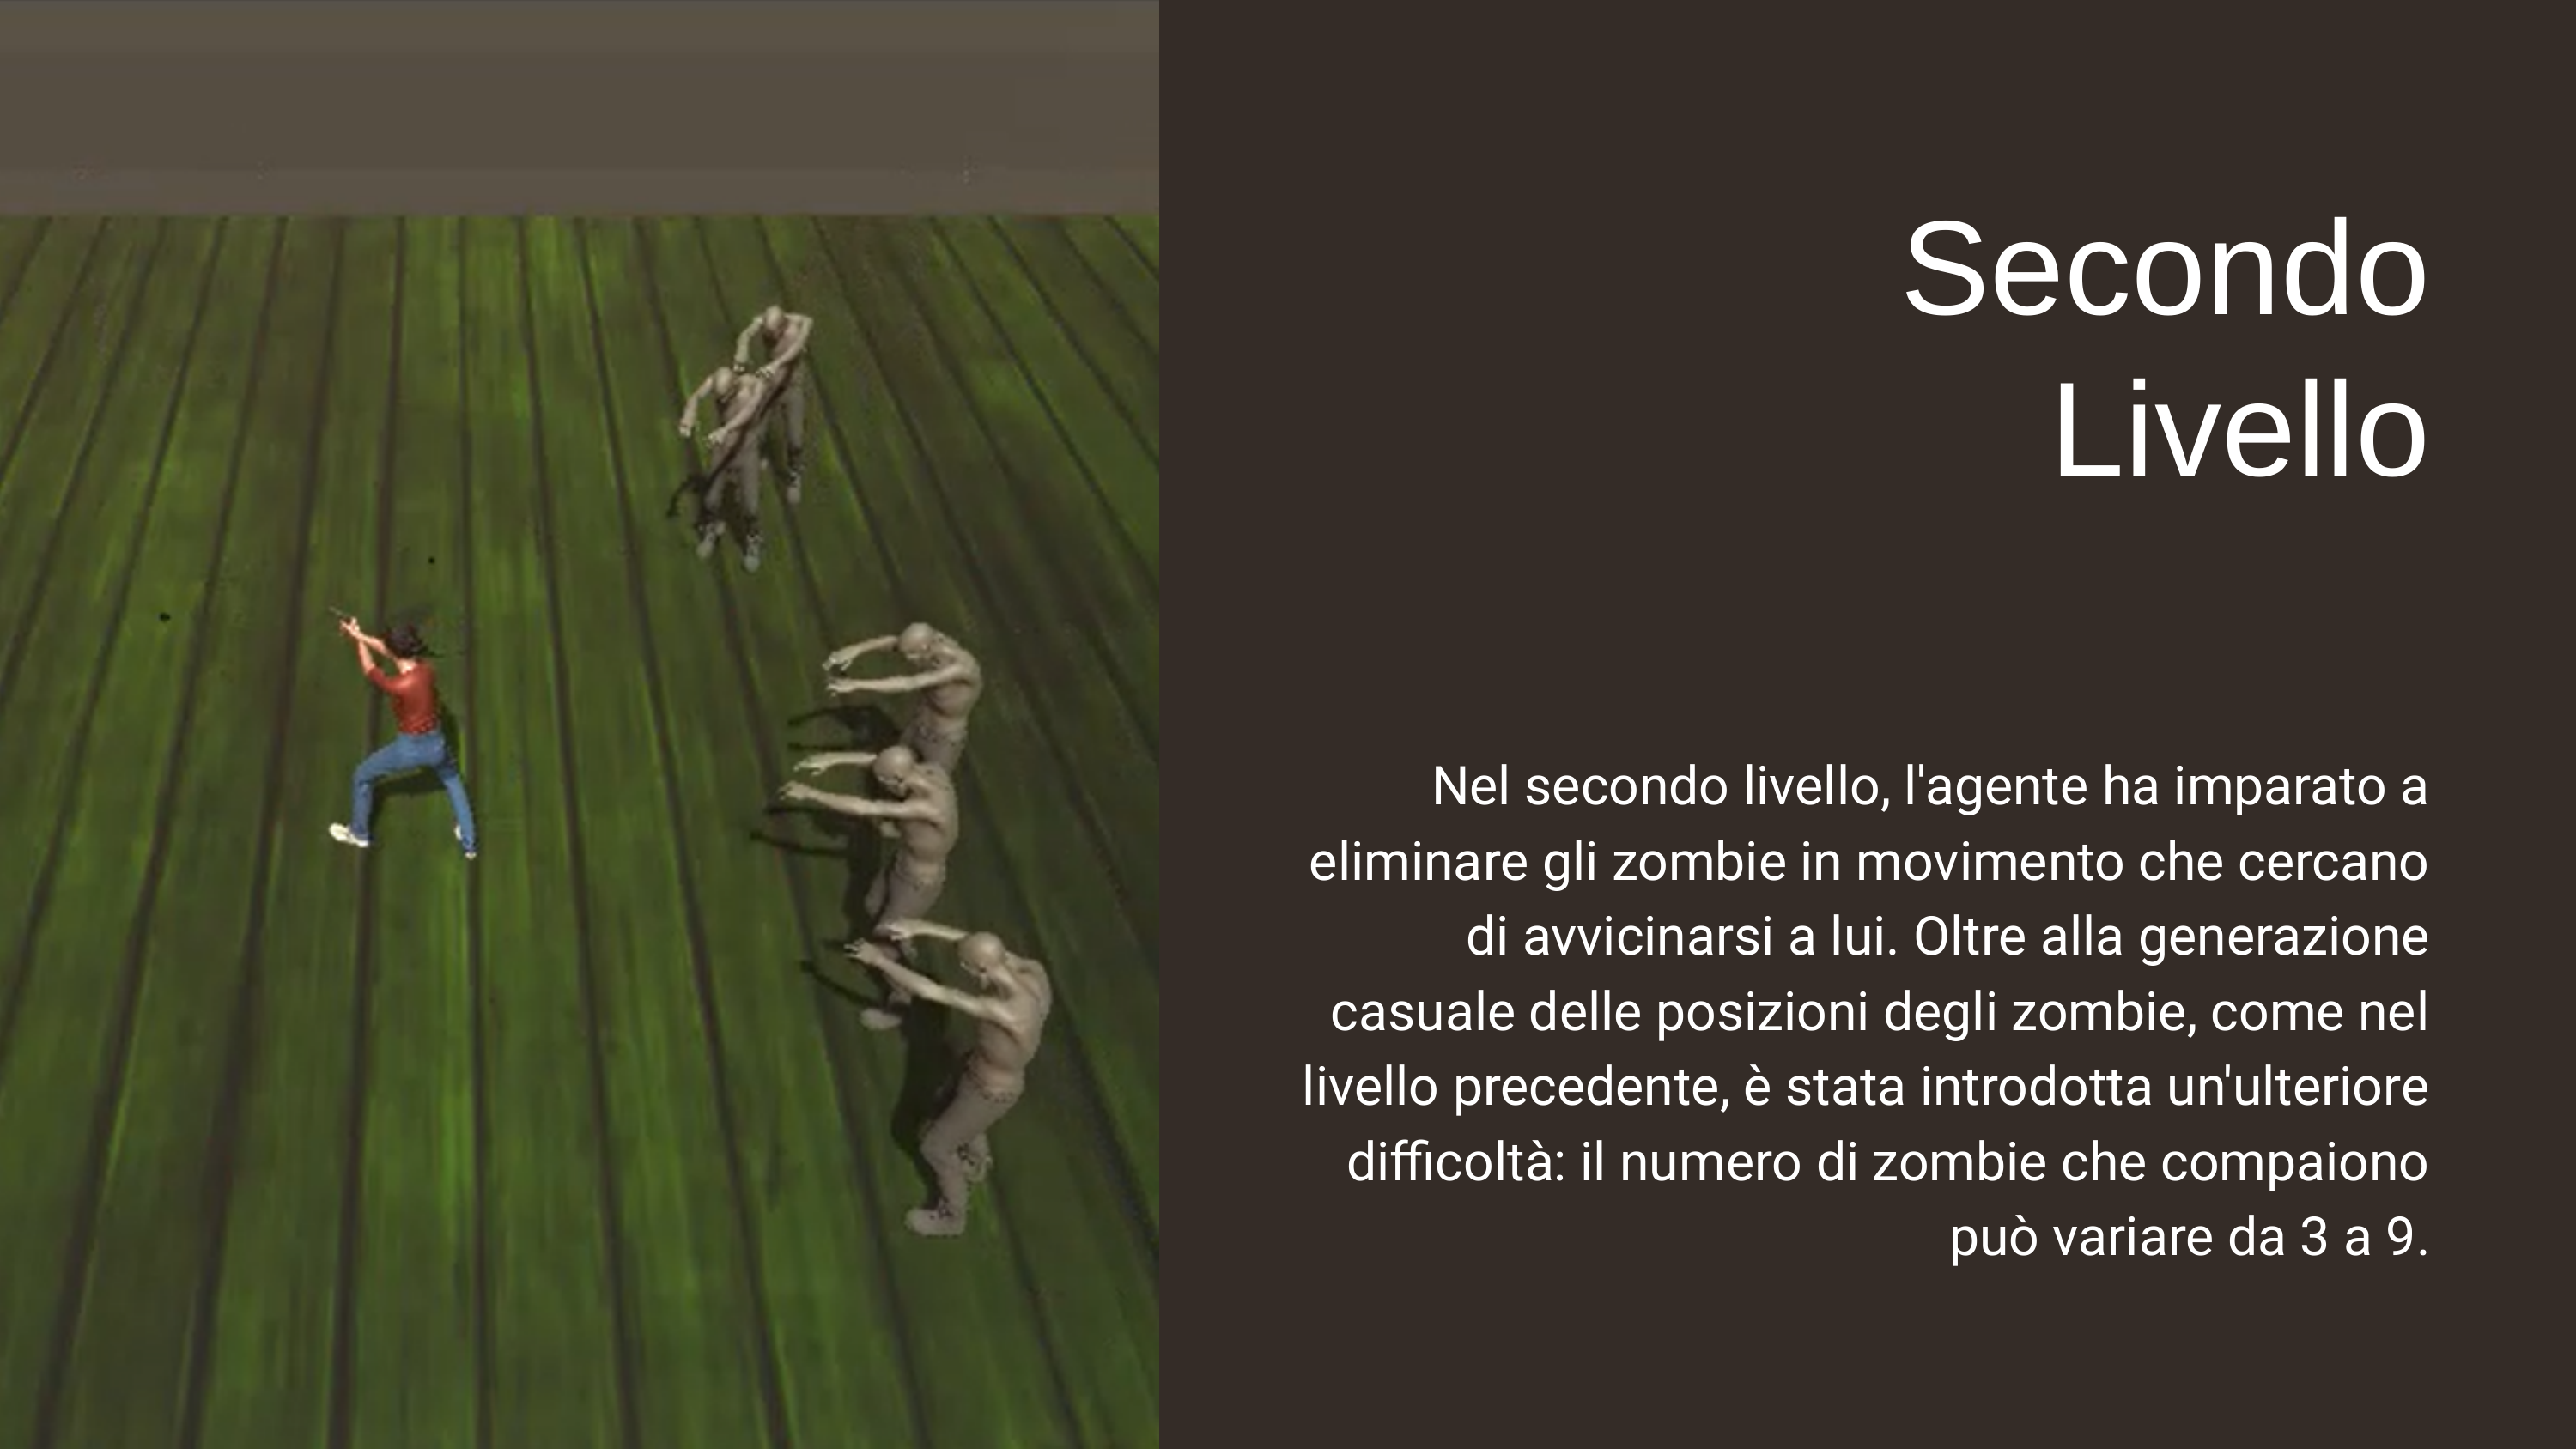

Secondo
Livello
Nel secondo livello, l'agente ha imparato a eliminare gli zombie in movimento che cercano di avvicinarsi a lui. Oltre alla generazione casuale delle posizioni degli zombie, come nel livello precedente, è stata introdotta un'ulteriore difficoltà: il numero di zombie che compaiono può variare da 3 a 9.